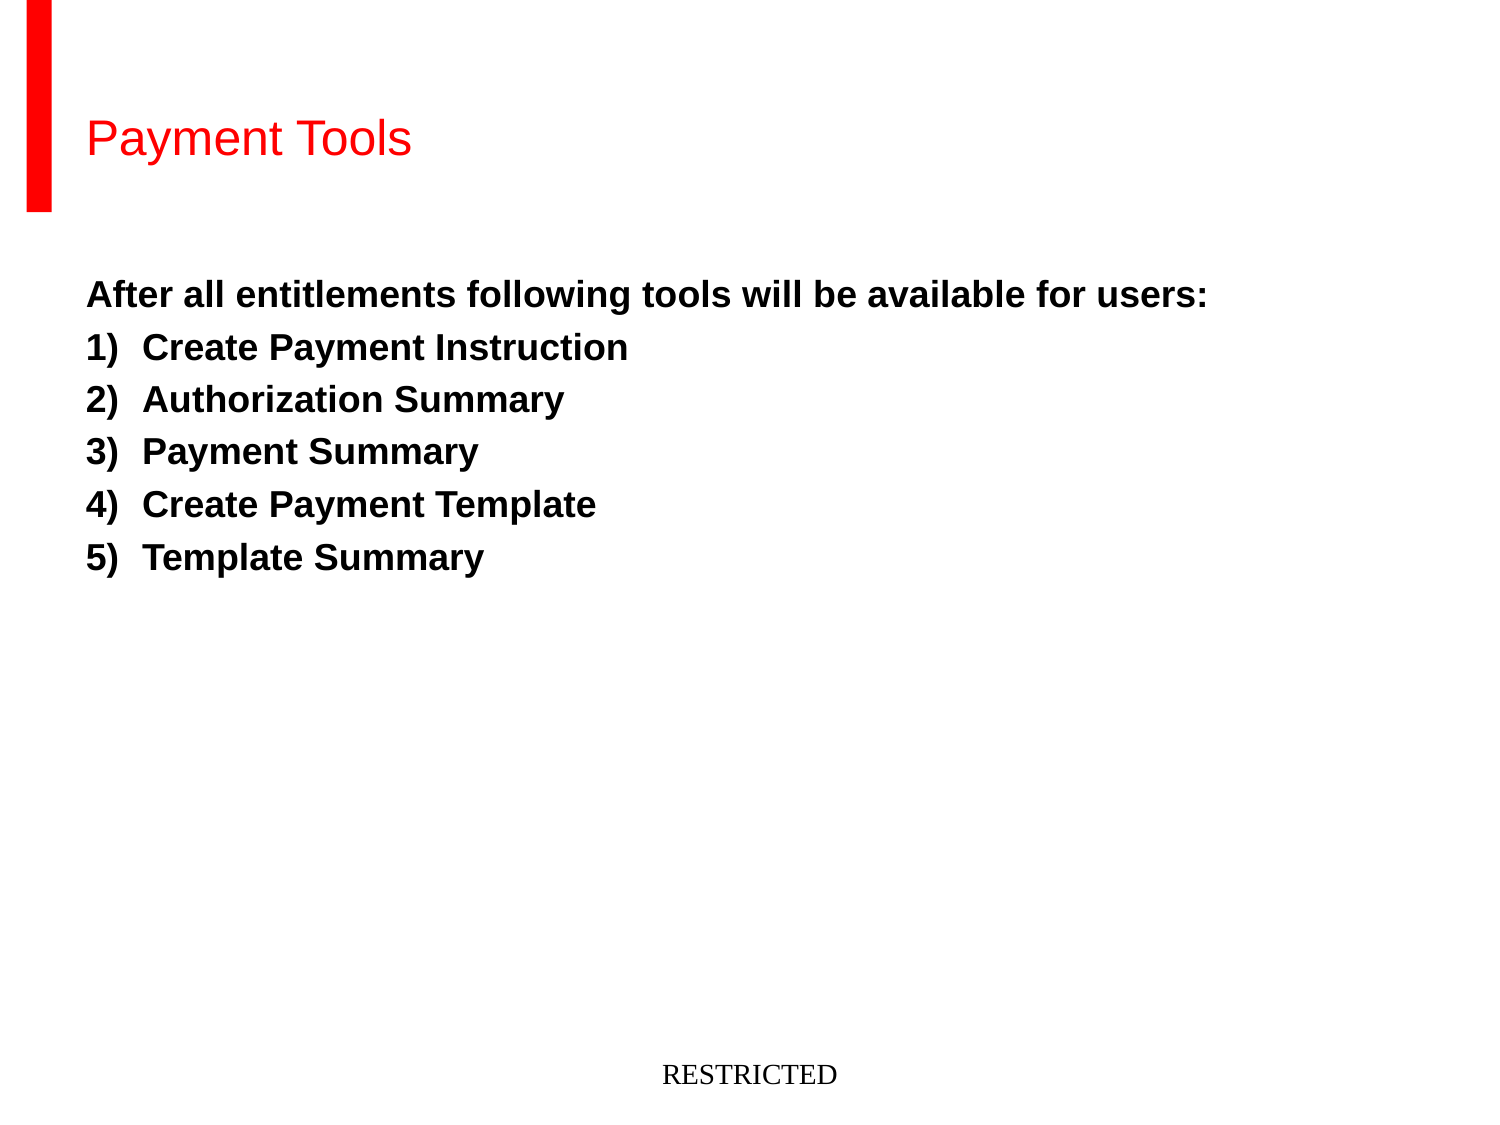

# Payment Tools
After all entitlements following tools will be available for users:
Create Payment Instruction
Authorization Summary
Payment Summary
Create Payment Template
Template Summary

RESTRICTED